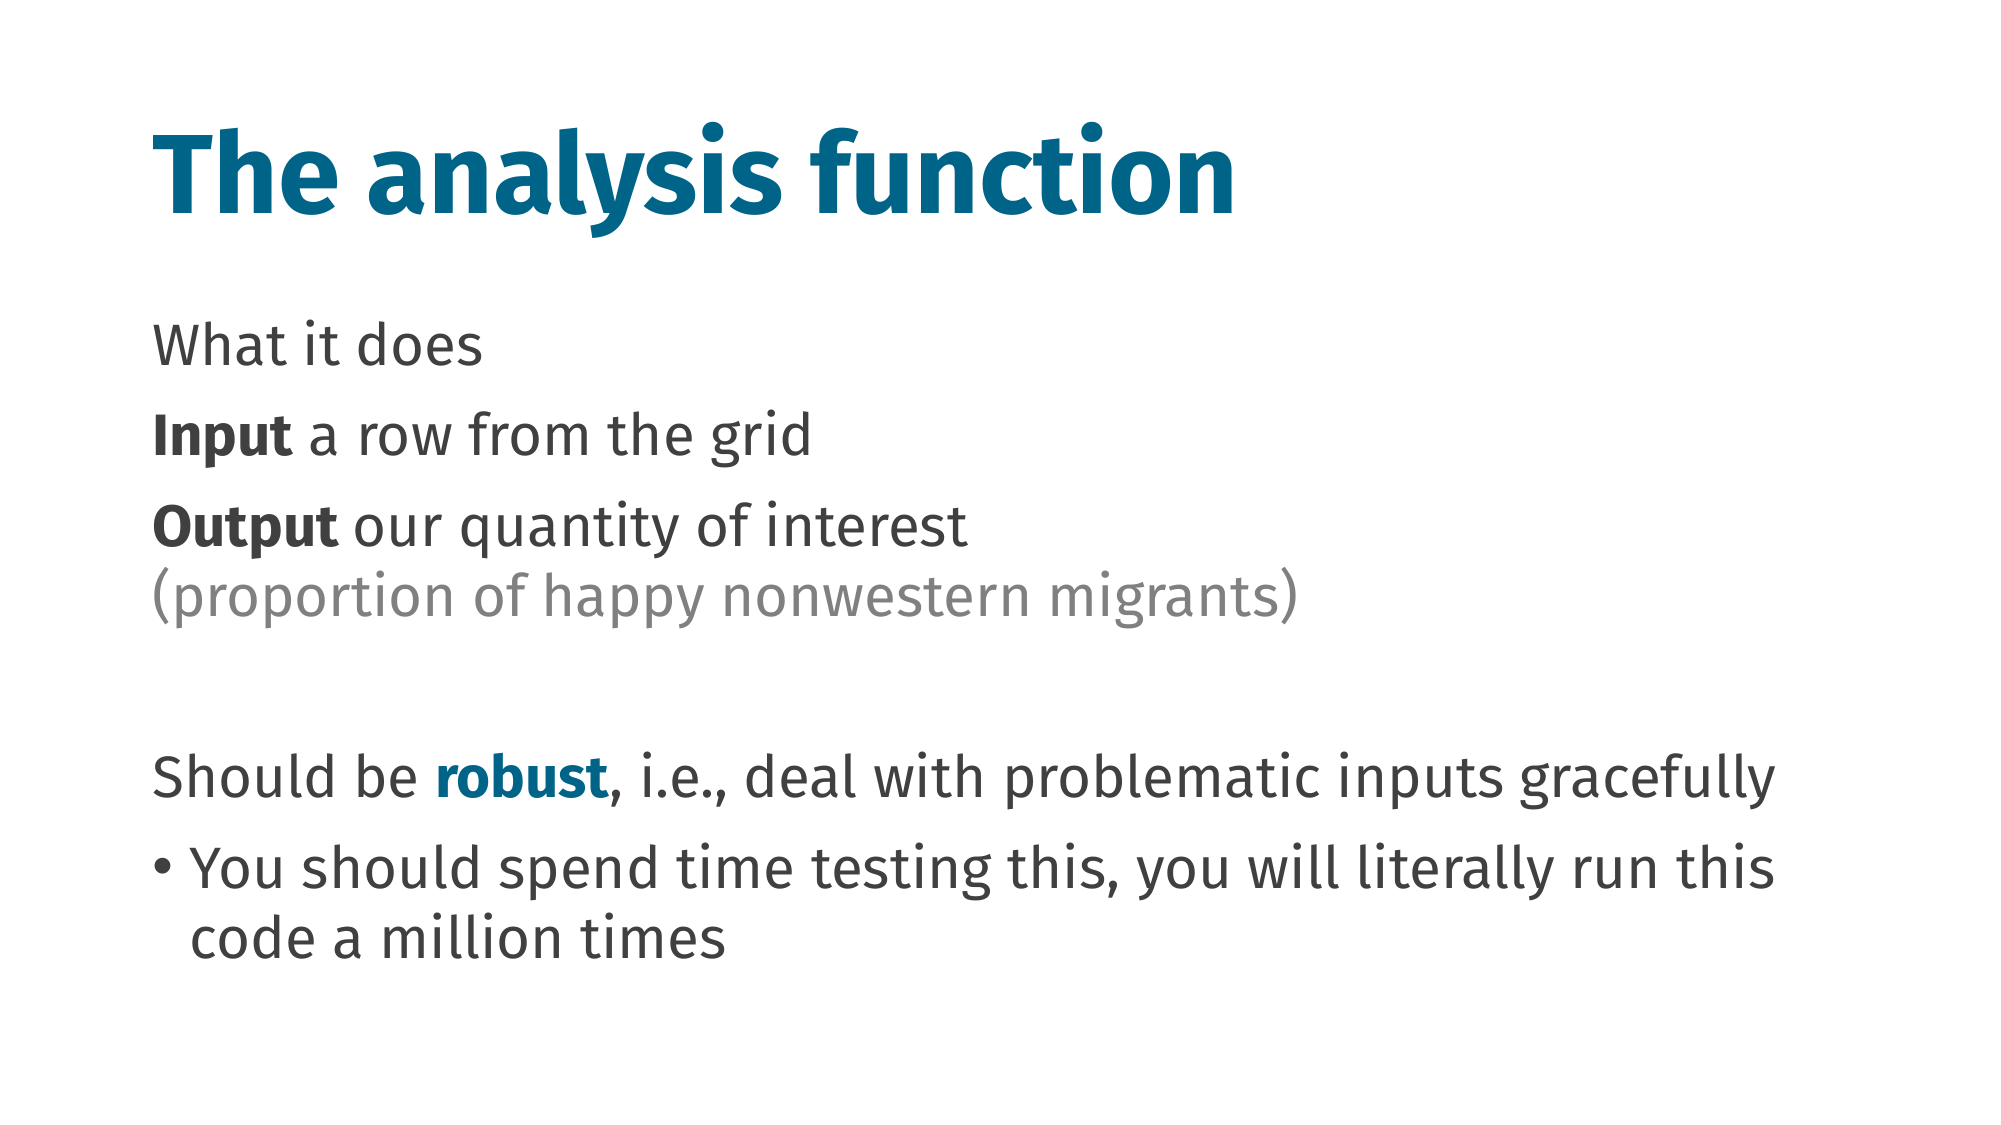

# The analysis function
What it does
Input a row from the grid
Output our quantity of interest
(proportion of happy nonwestern migrants)

Should be robust, i.e., deal with problematic inputs gracefully
You should spend time testing this, you will literally run this code a million times